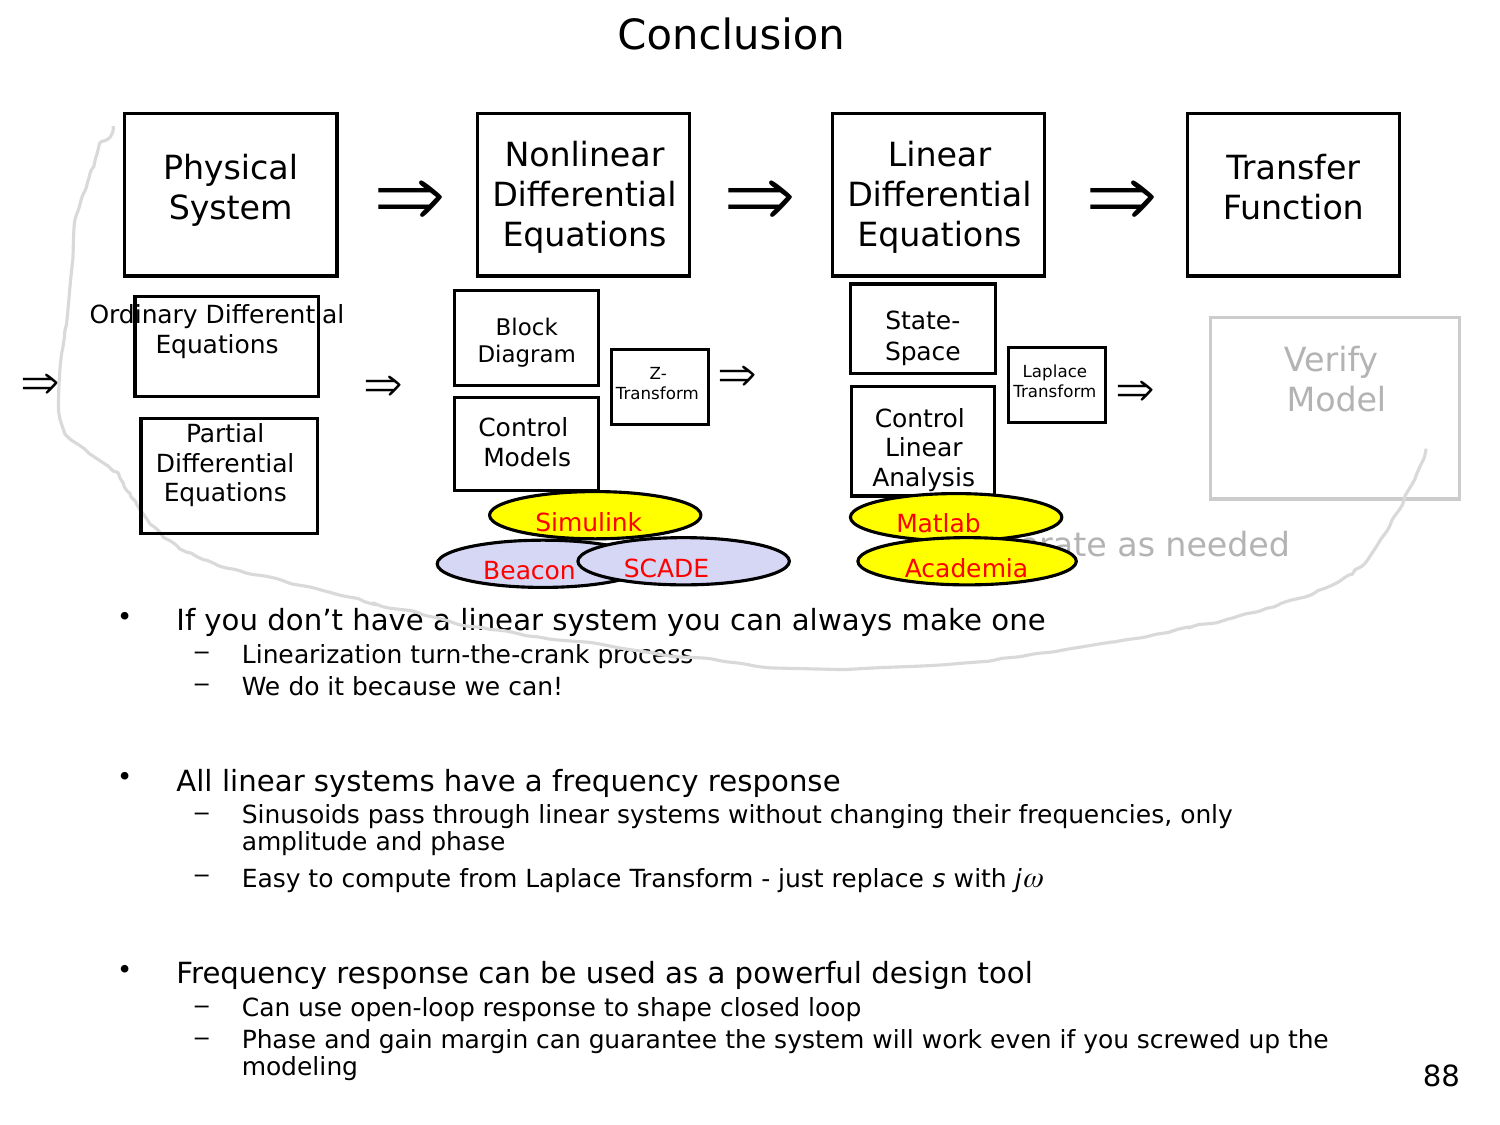

# Conclusion

Physical
System

Nonlinear
Differential
Equations

Linear
Differential
Equations

Transfer
Function

⇒
⇒
⇒

State-Space

Block Diagram
Ordinary Differential Equations

Verify
Model
⇒
⇒
⇒

Laplace
Transform
⇒

Z-Transform

Control
Linear
Analysis

Control
Models
Partial Differential Equations

Simulink
Matlab
Iterate as needed

SCADE
Academia
Beacon
If you don’t have a linear system you can always make one
Linearization turn-the-crank process
We do it because we can!

All linear systems have a frequency response
Sinusoids pass through linear systems without changing their frequencies, only amplitude and phase
Easy to compute from Laplace Transform - just replace s with jω

Frequency response can be used as a powerful design tool
Can use open-loop response to shape closed loop
Phase and gain margin can guarantee the system will work even if you screwed up the modeling

88